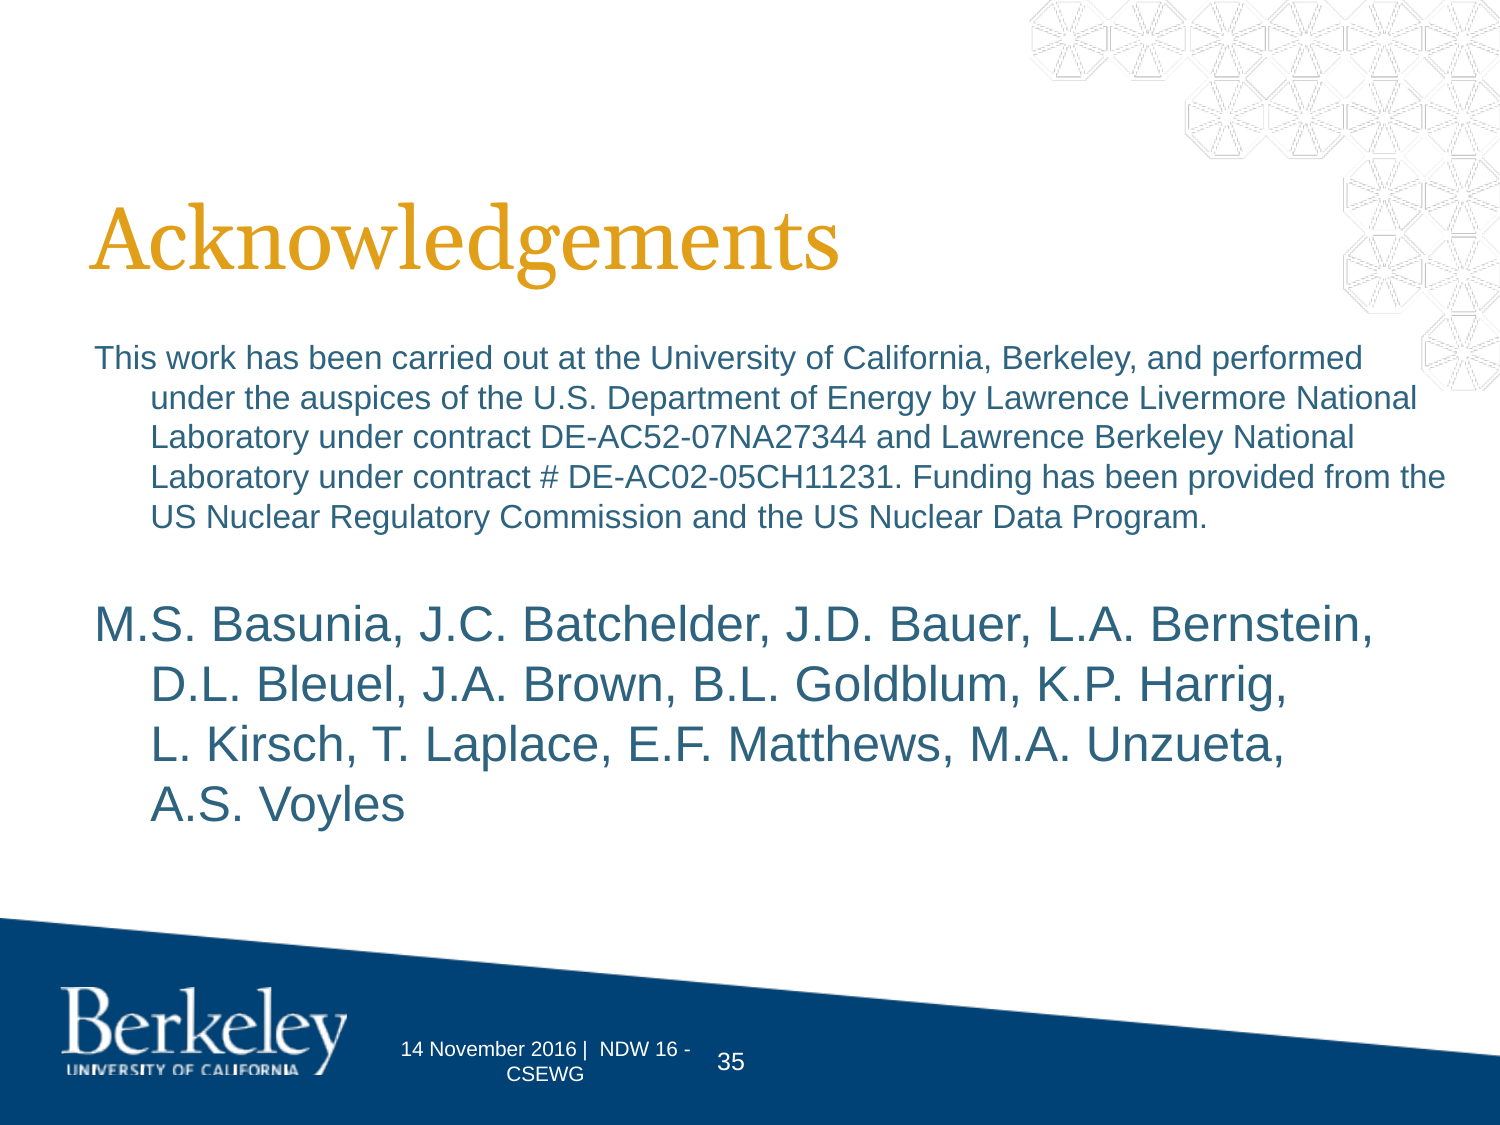

# Acknowledgements
This work has been carried out at the University of California, Berkeley, and performed under the auspices of the U.S. Department of Energy by Lawrence Livermore National Laboratory under contract DE-AC52-07NA27344 and Lawrence Berkeley National Laboratory under contract # DE-AC02-05CH11231. Funding has been provided from the US Nuclear Regulatory Commission and the US Nuclear Data Program.

M.S. Basunia, J.C. Batchelder, J.D. Bauer, L.A. Bernstein, D.L. Bleuel, J.A. Brown, B.L. Goldblum, K.P. Harrig,
L. Kirsch, T. Laplace, E.F. Matthews, M.A. Unzueta,
A.S. Voyles